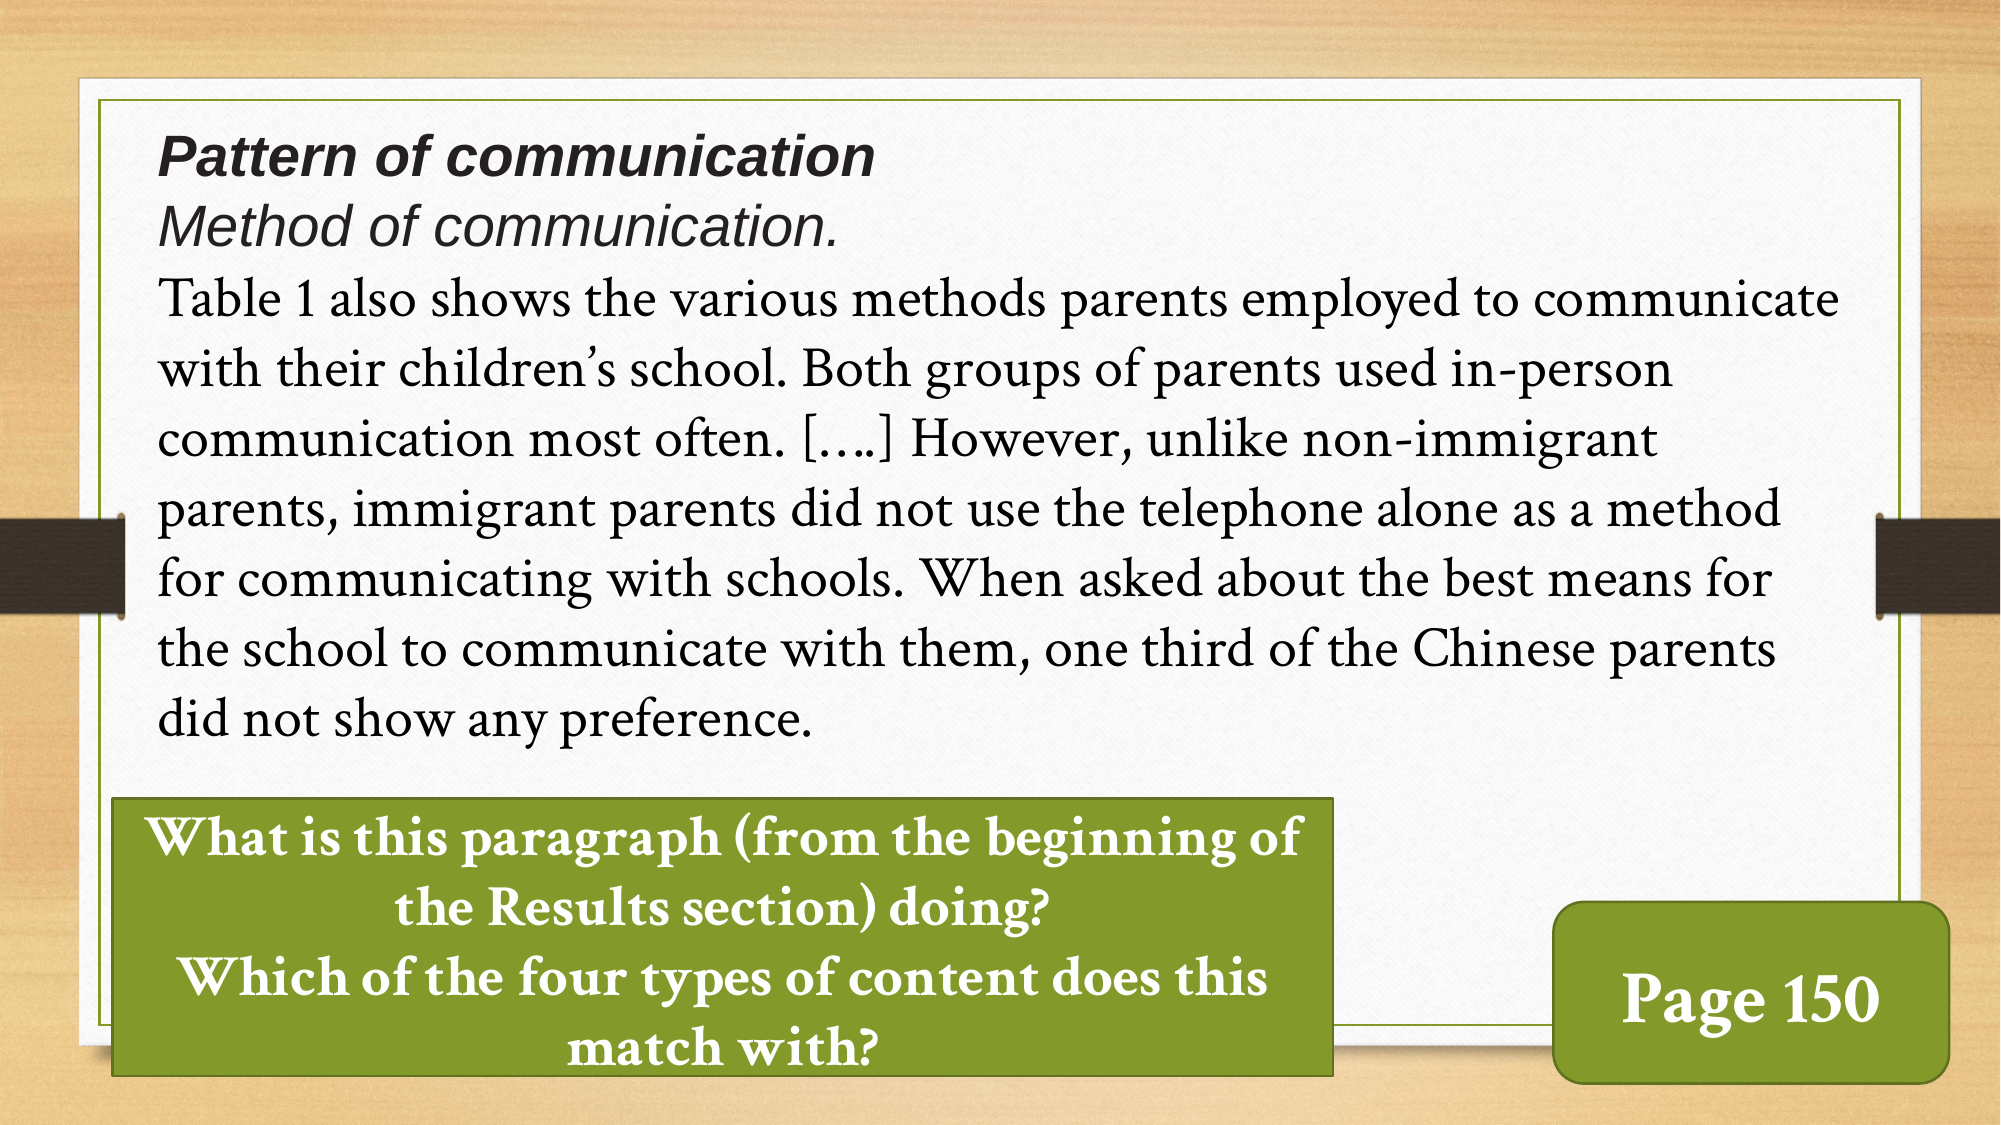

Pattern of communication
Method of communication.
Table 1 also shows the various methods parents employed to communicate with their children’s school. Both groups of parents used in-person communication most often. [….] However, unlike non-immigrant parents, immigrant parents did not use the telephone alone as a method for communicating with schools. When asked about the best means for the school to communicate with them, one third of the Chinese parents did not show any preference.
What is this paragraph (from the beginning of the Results section) doing?
Which of the four types of content does this match with?
Page 150